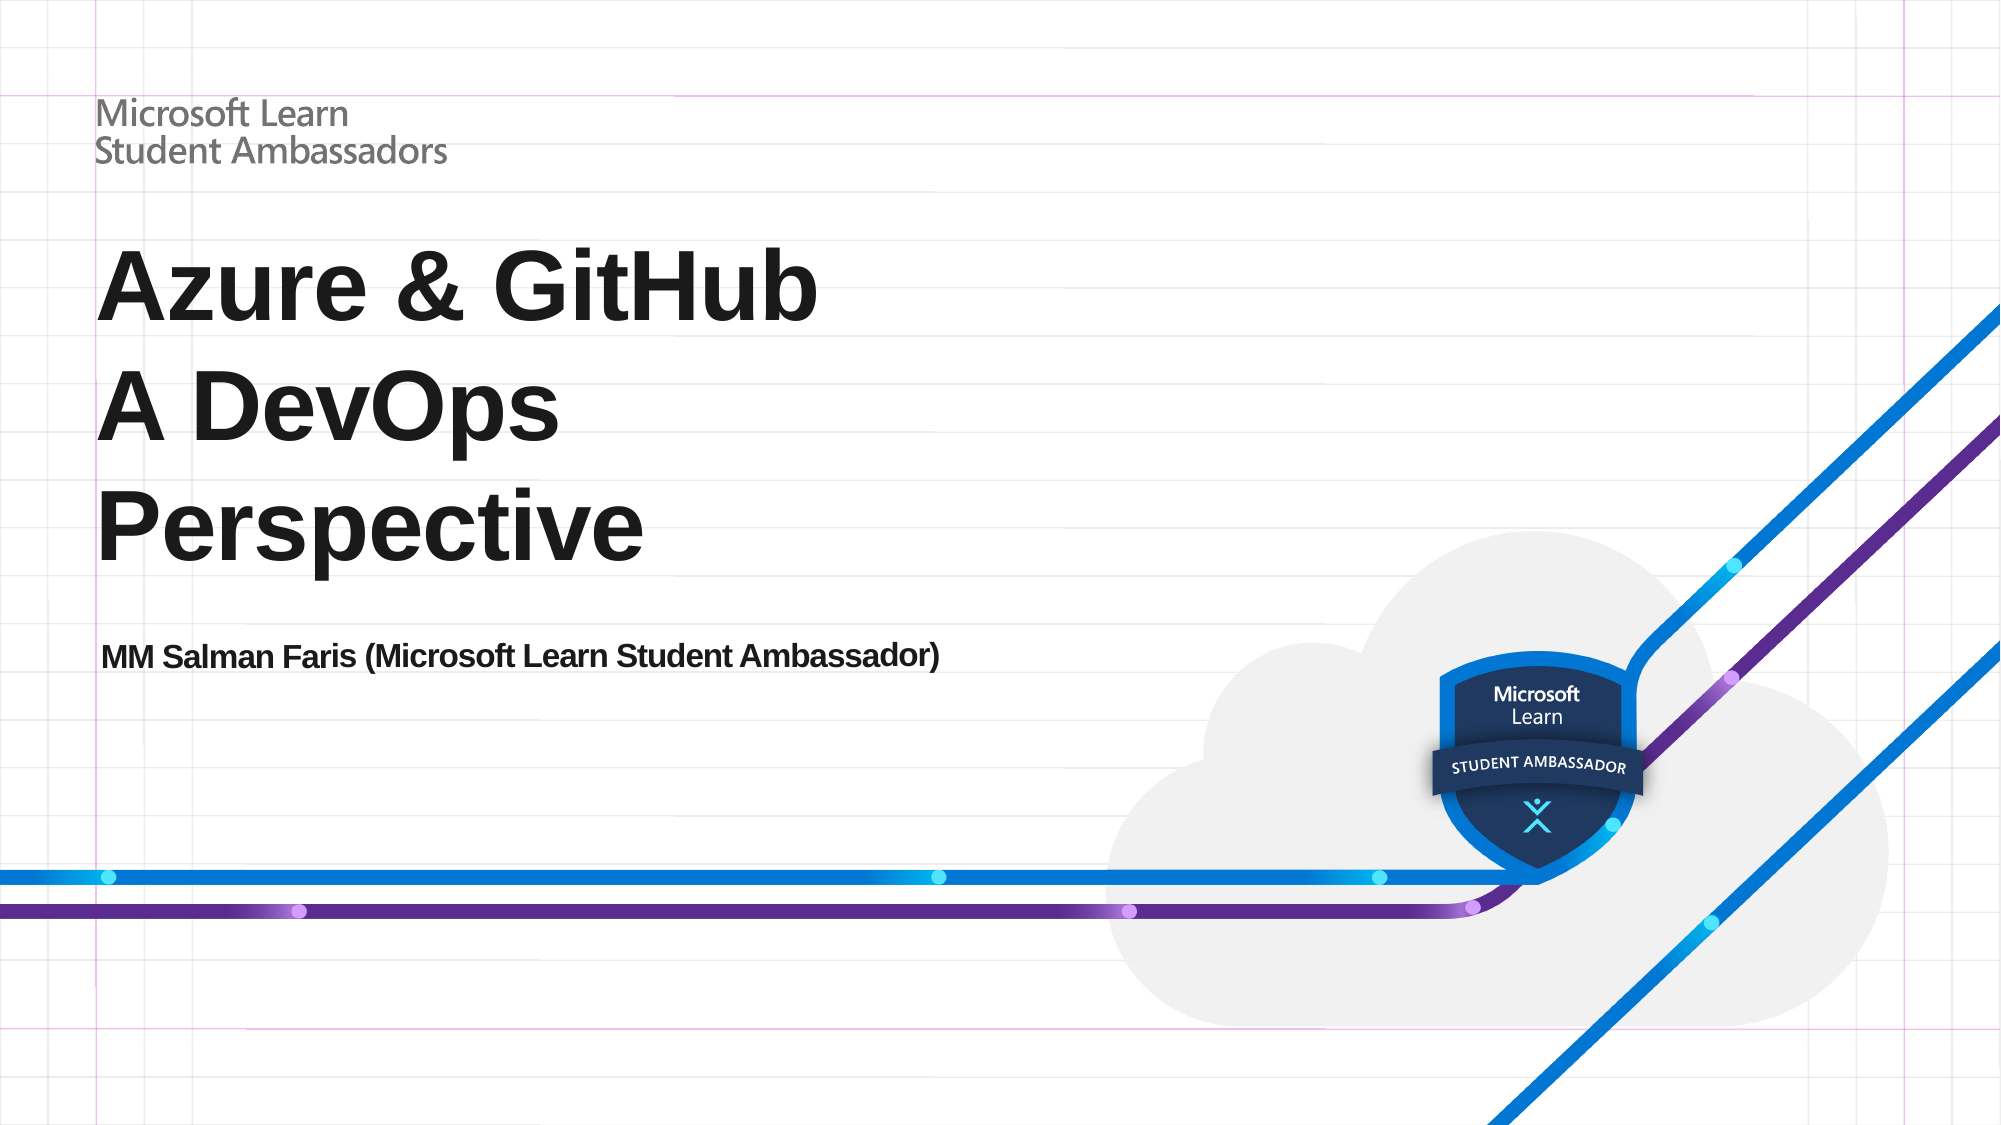

# Azure & GitHub A DevOps Perspective
MM Salman Faris (Microsoft Learn Student Ambassador)